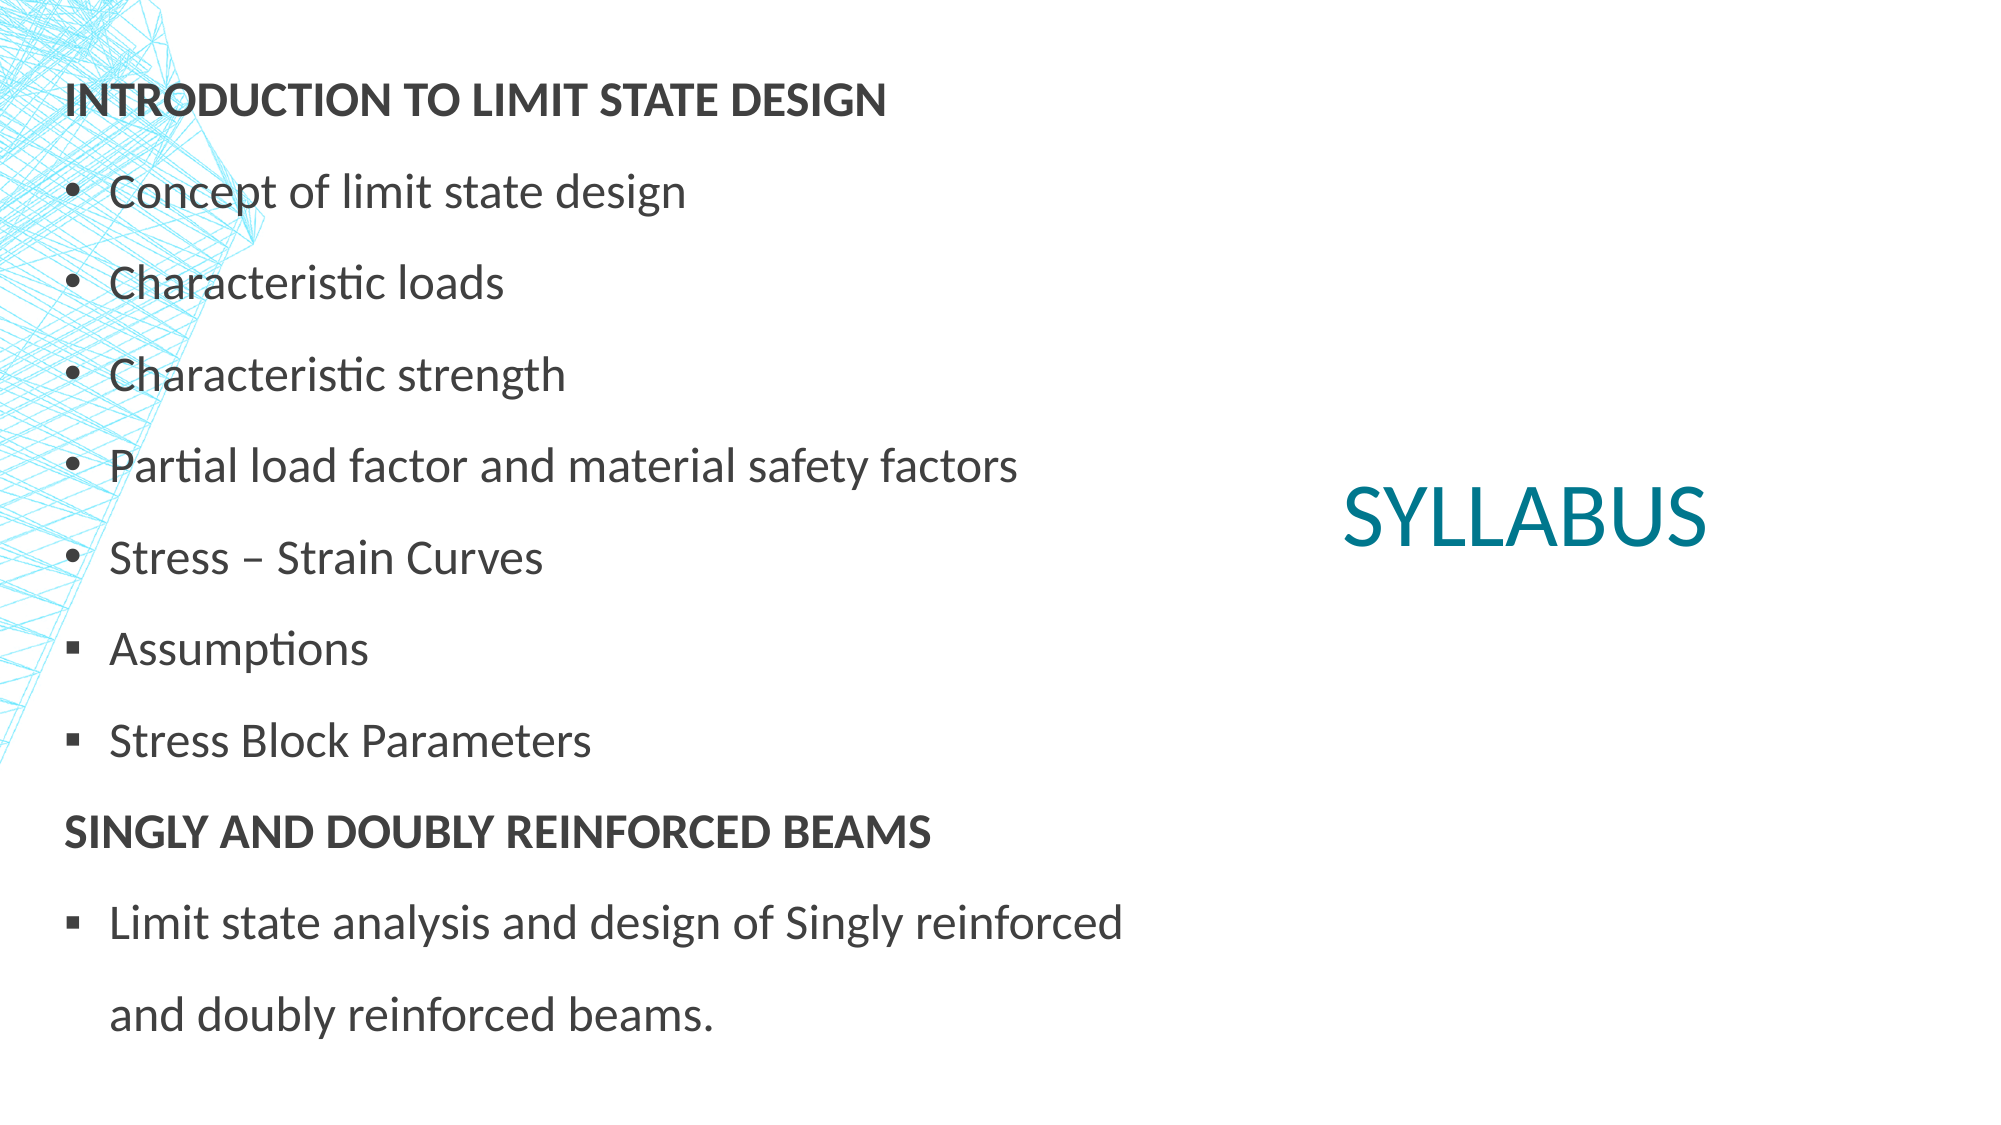

INTRODUCTION TO LIMIT STATE DESIGN
Concept of limit state design
Characteristic loads
Characteristic strength
Partial load factor and material safety factors
Stress – Strain Curves
Assumptions
Stress Block Parameters
SINGLY AND DOUBLY REINFORCED BEAMS
Limit state analysis and design of Singly reinforced
    and doubly reinforced beams.
# Syllabus